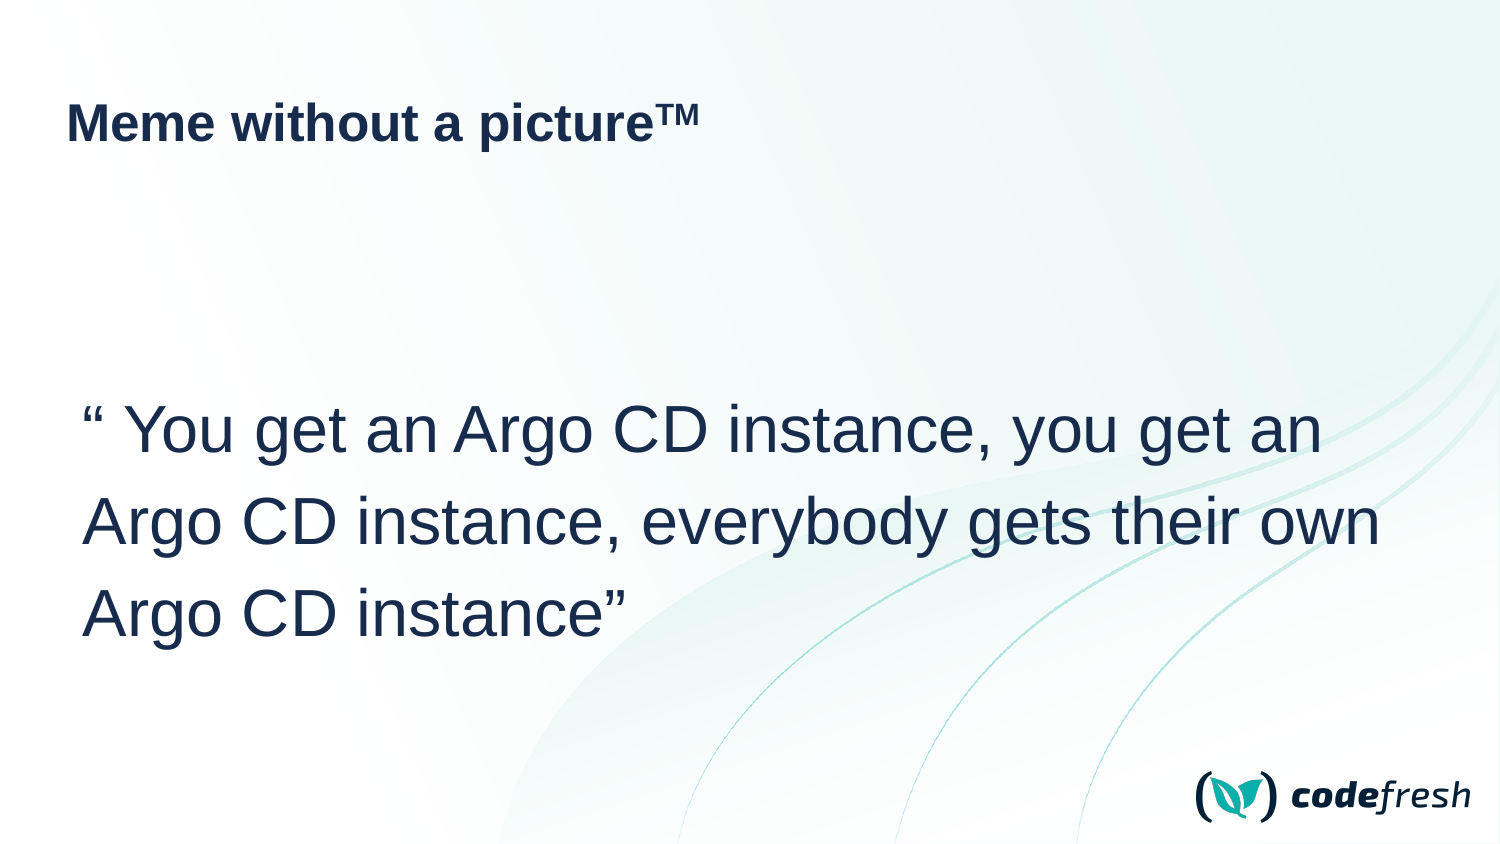

# Meme without a pictureTM
“ You get an Argo CD instance, you get an Argo CD instance, everybody gets their own Argo CD instance”